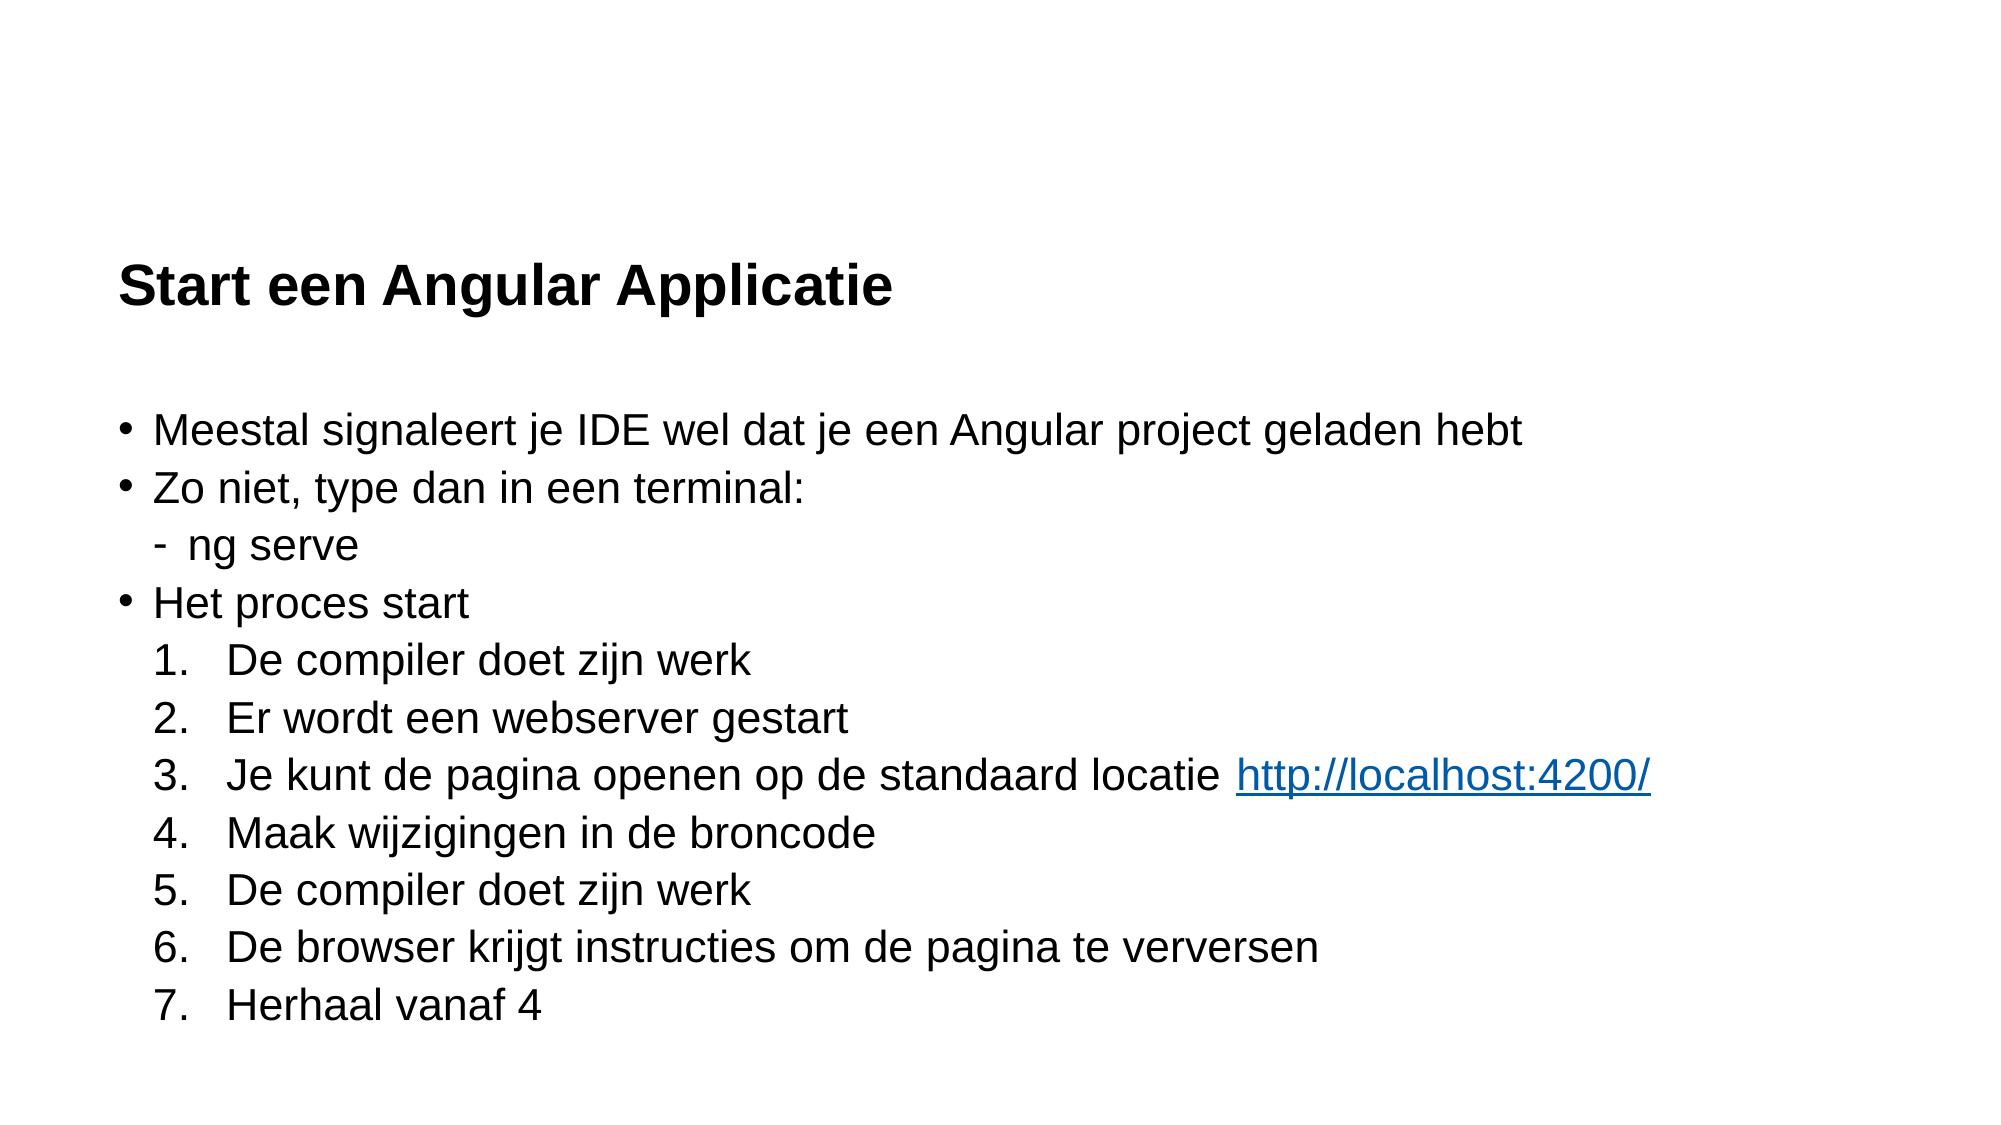

# Start een Angular Applicatie
Meestal signaleert je IDE wel dat je een Angular project geladen hebt
Zo niet, type dan in een terminal:
ng serve
Het proces start
De compiler doet zijn werk
Er wordt een webserver gestart
Je kunt de pagina openen op de standaard locatie http://localhost:4200/
Maak wijzigingen in de broncode
De compiler doet zijn werk
De browser krijgt instructies om de pagina te verversen
Herhaal vanaf 4